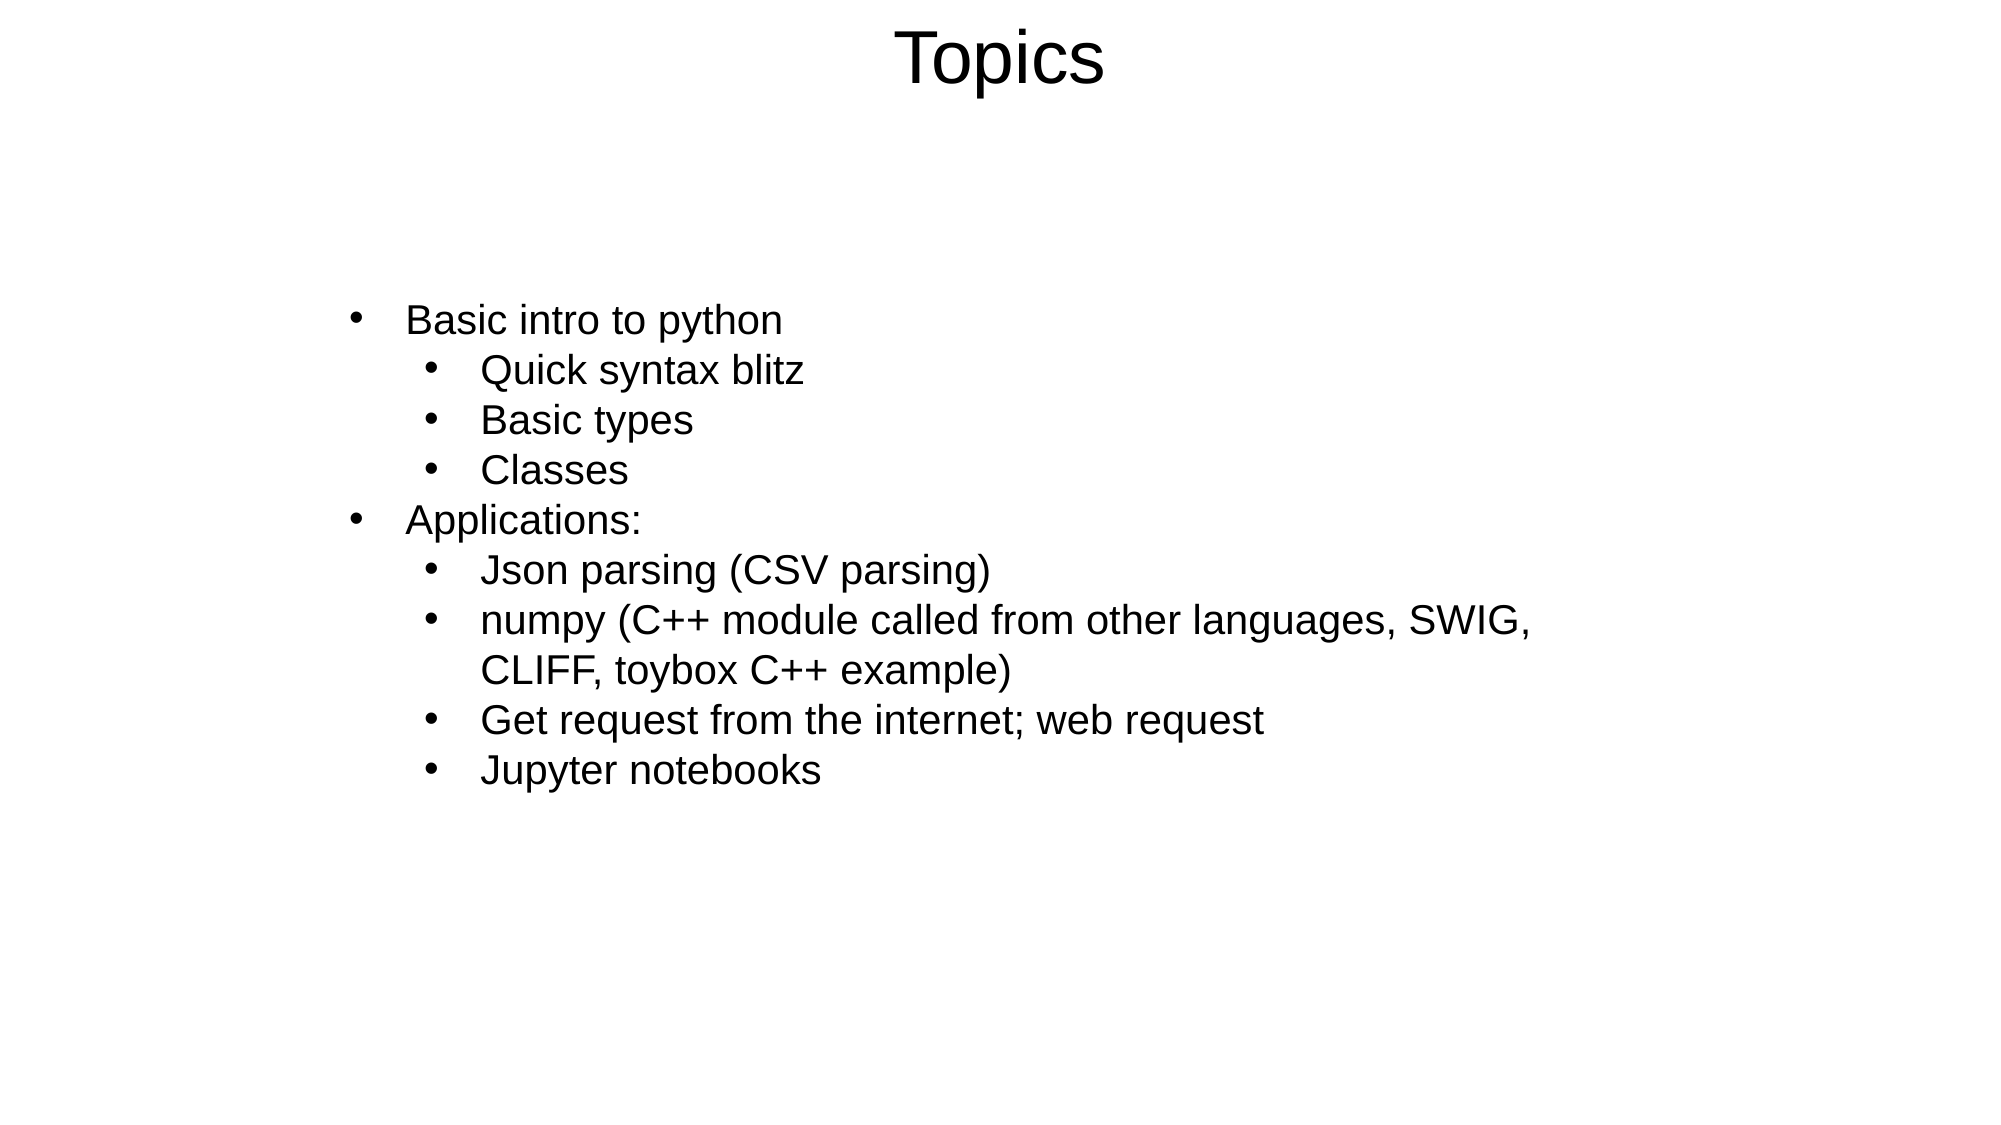

Topics

Basic intro to python
Quick syntax blitz
Basic types
Classes
Applications:
Json parsing (CSV parsing)
numpy (C++ module called from other languages, SWIG, CLIFF, toybox C++ example)
Get request from the internet; web request
Jupyter notebooks